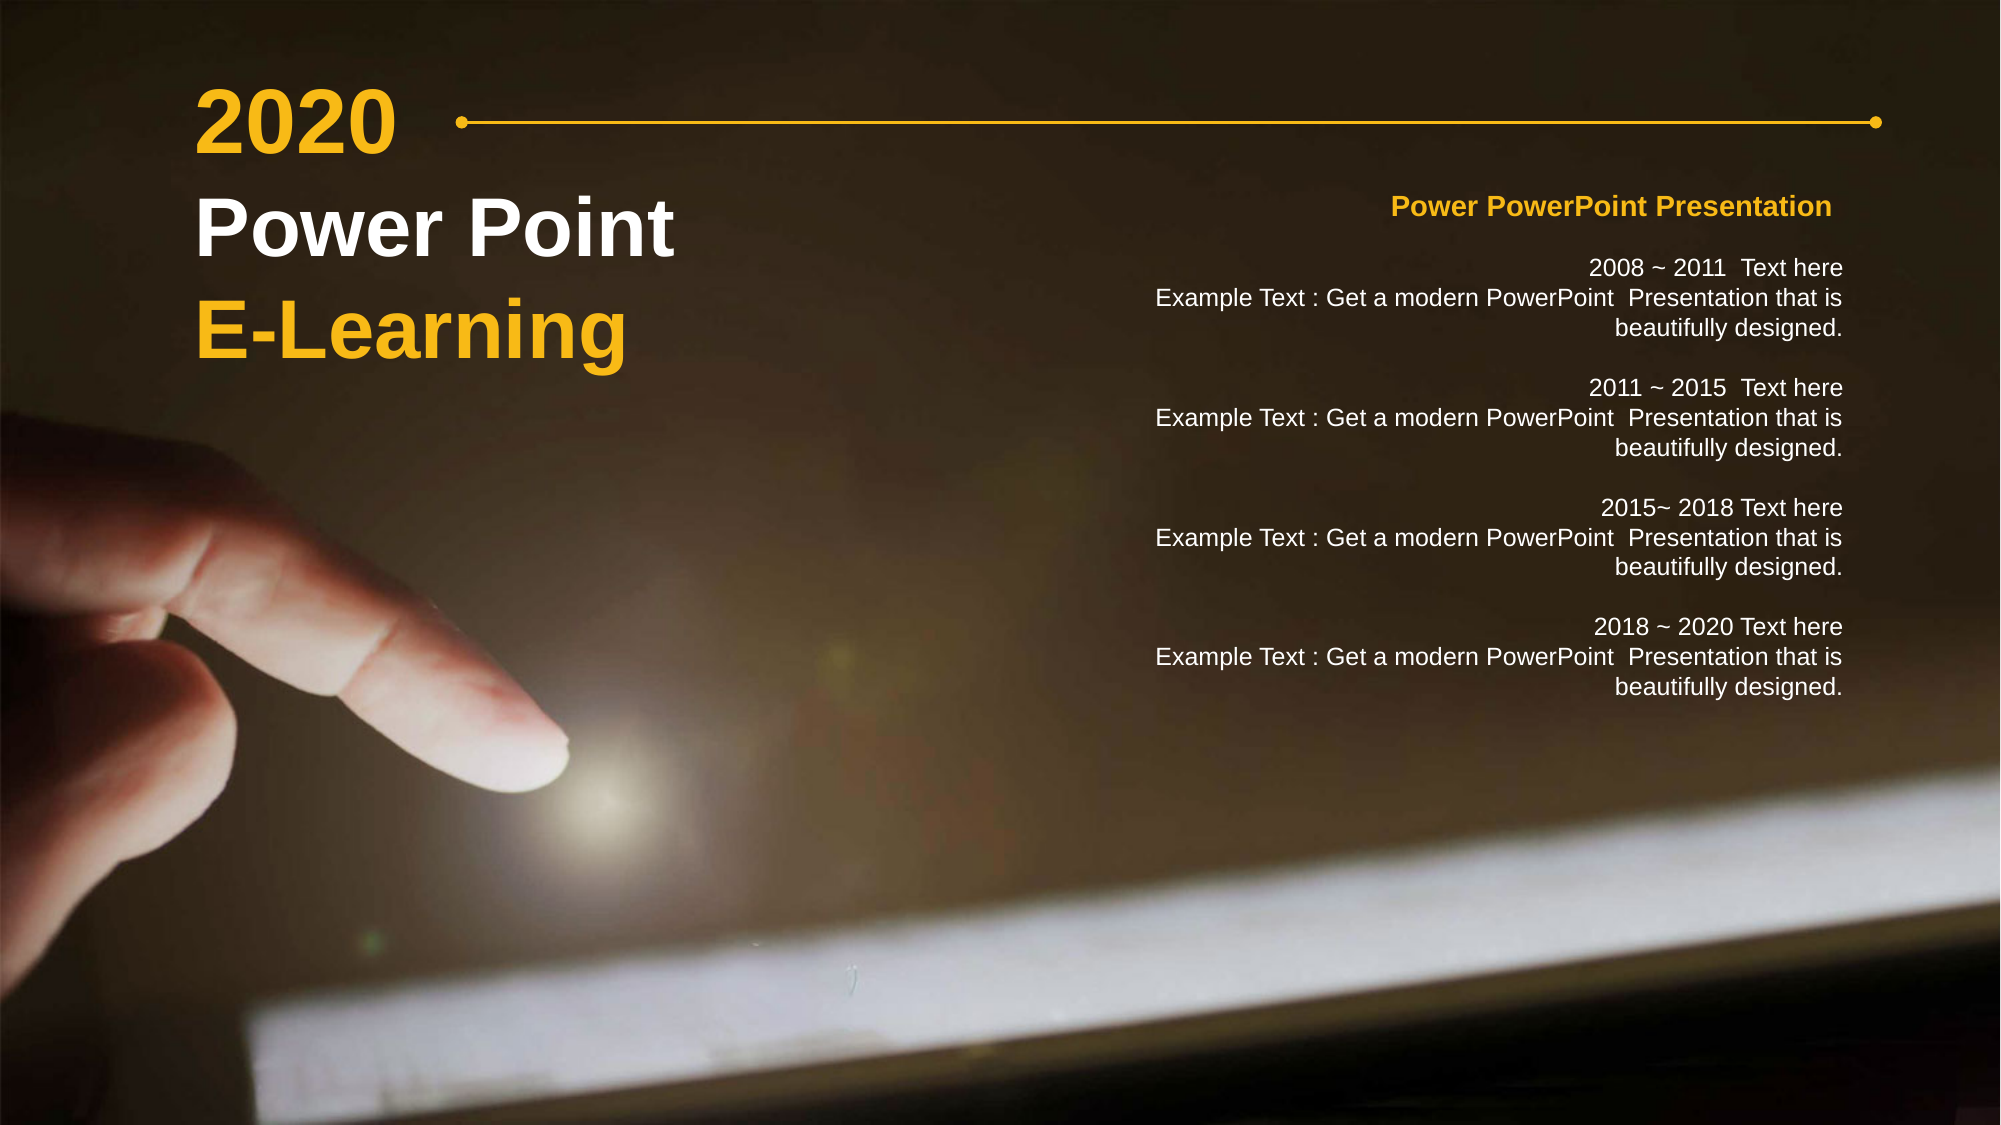

2020
Power Point
E-Learning
Power PowerPoint Presentation
2008 ~ 2011  Text here
Example Text : Get a modern PowerPoint  Presentation that is beautifully designed.

2011 ~ 2015  Text here
Example Text : Get a modern PowerPoint  Presentation that is beautifully designed.

2015~ 2018 Text here
Example Text : Get a modern PowerPoint  Presentation that is beautifully designed.

2018 ~ 2020 Text here
Example Text : Get a modern PowerPoint  Presentation that is beautifully designed.